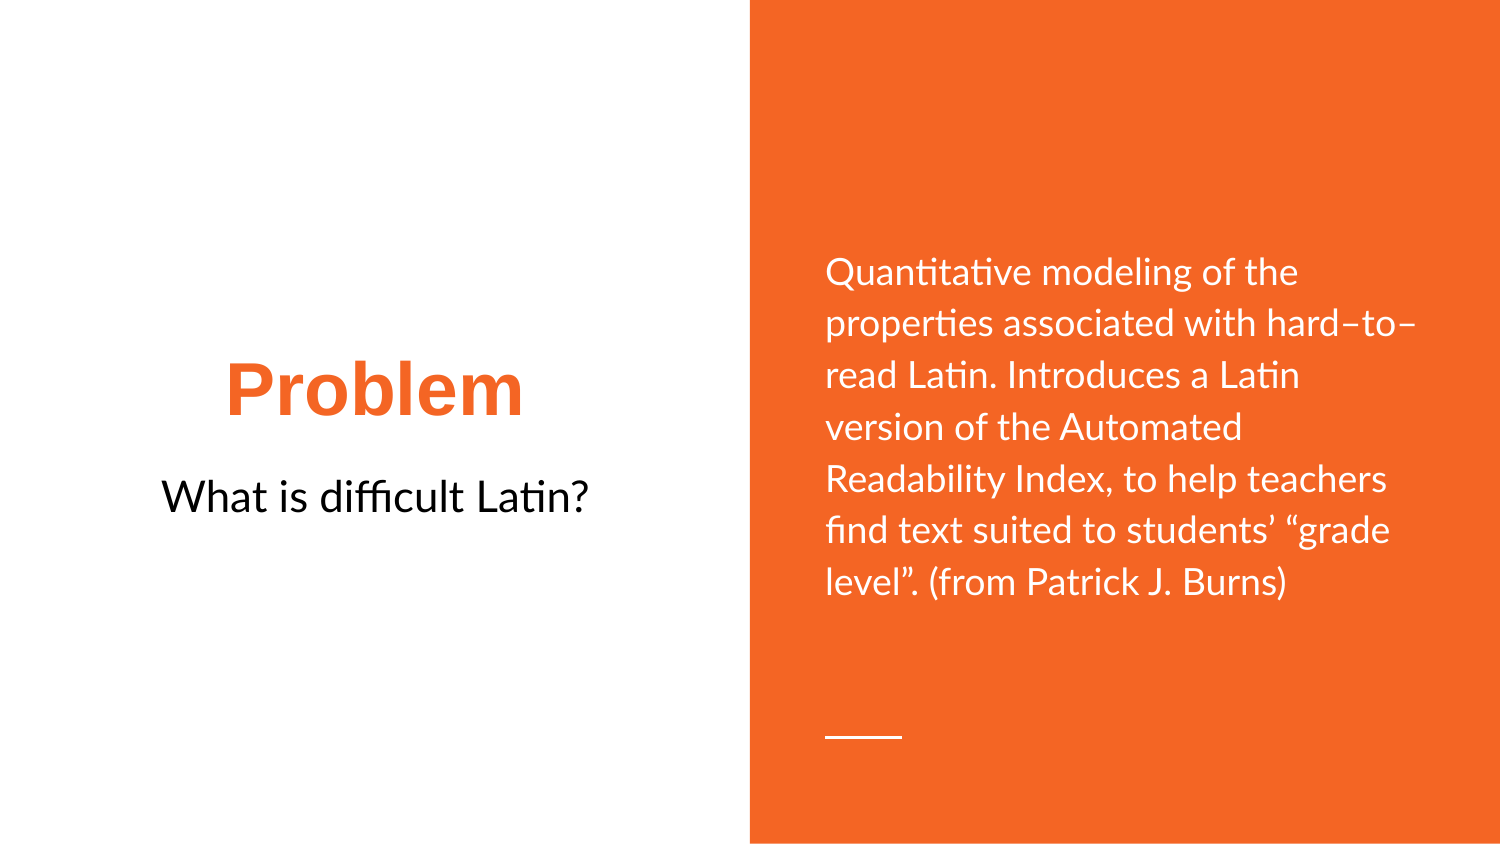

Quantitative modeling of the properties associated with hard–to–read Latin. Introduces a Latin version of the Automated Readability Index, to help teachers find text suited to students’ “grade level”. (from Patrick J. Burns)
# Problem
What is difficult Latin?